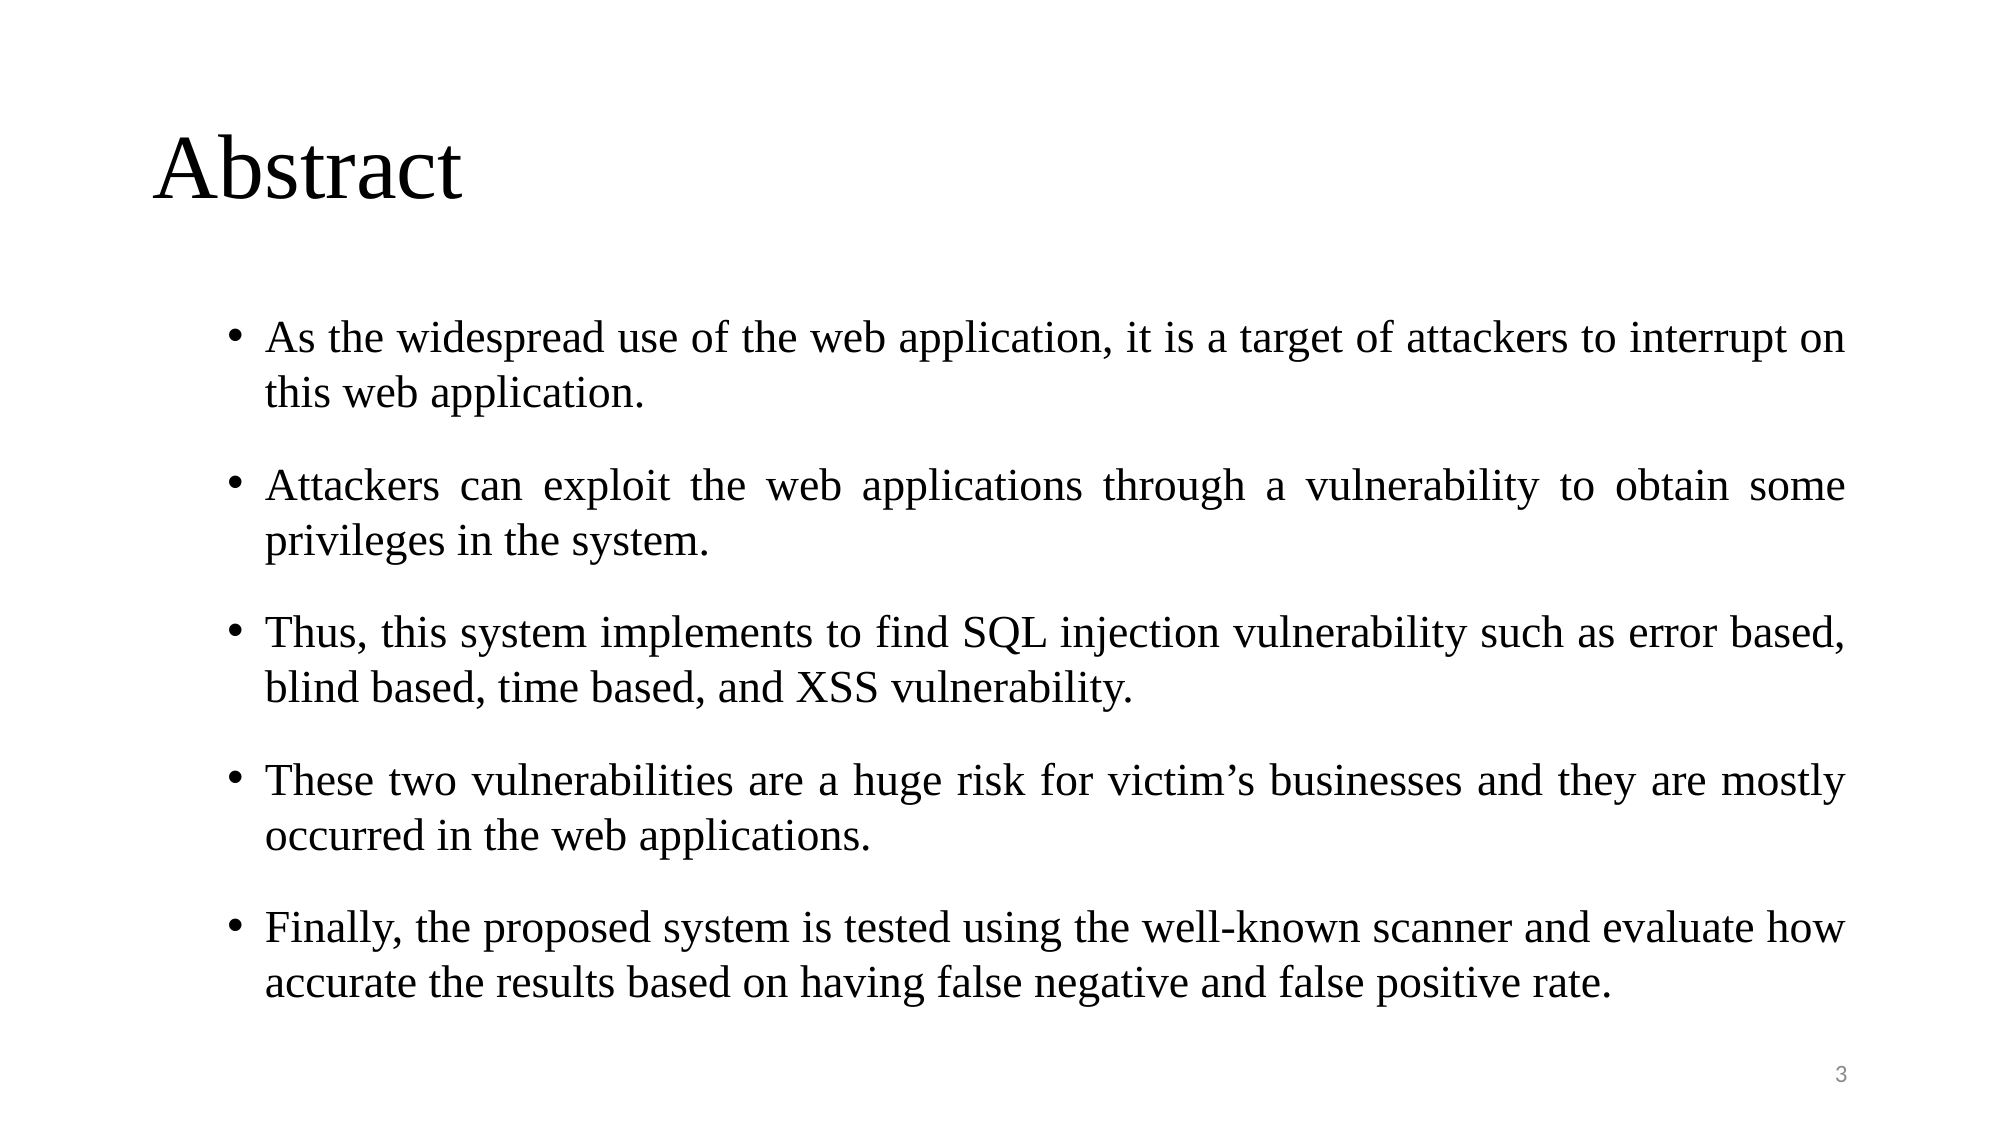

# Abstract
As the widespread use of the web application, it is a target of attackers to interrupt on this web application.
Attackers can exploit the web applications through a vulnerability to obtain some privileges in the system.
Thus, this system implements to find SQL injection vulnerability such as error based, blind based, time based, and XSS vulnerability.
These two vulnerabilities are a huge risk for victim’s businesses and they are mostly occurred in the web applications.
Finally, the proposed system is tested using the well-known scanner and evaluate how accurate the results based on having false negative and false positive rate.

3